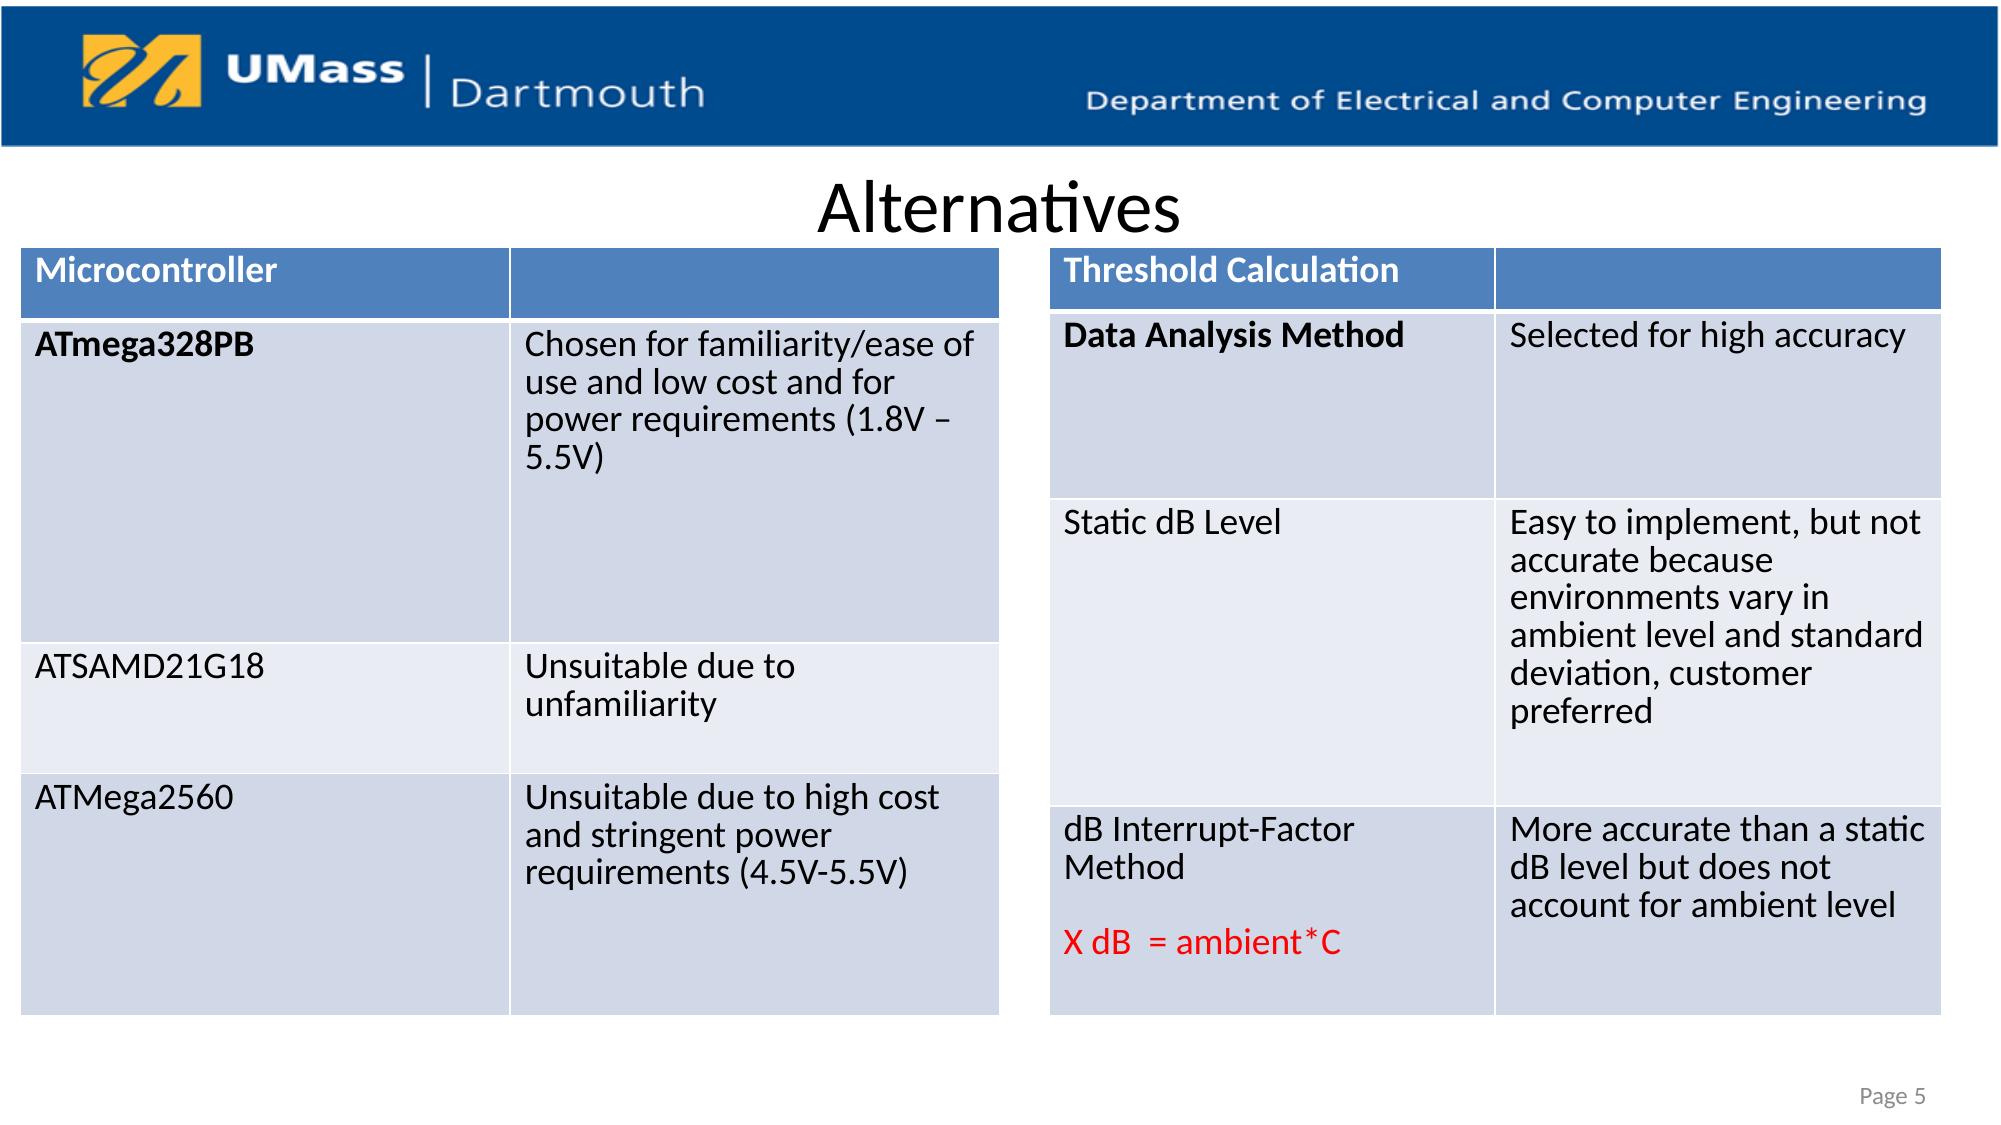

# Alternatives
| Microcontroller |  |
| --- | --- |
| ATmega328PB | Chosen for familiarity/ease of use and low cost and for power requirements (1.8V – 5.5V) |
| ATSAMD21G18 | Unsuitable due to unfamiliarity |
| ATMega2560 | Unsuitable due to high cost and stringent power requirements (4.5V-5.5V) |
| Threshold Calculation |  |
| --- | --- |
| Data Analysis Method | Selected for high accuracy |
| Static dB Level | Easy to implement, but not accurate because environments vary in ambient level and standard deviation, customer preferred |
| dB Interrupt-Factor Method X dB = ambient\*C | More accurate than a static dB level but does not account for ambient level |
Page 5